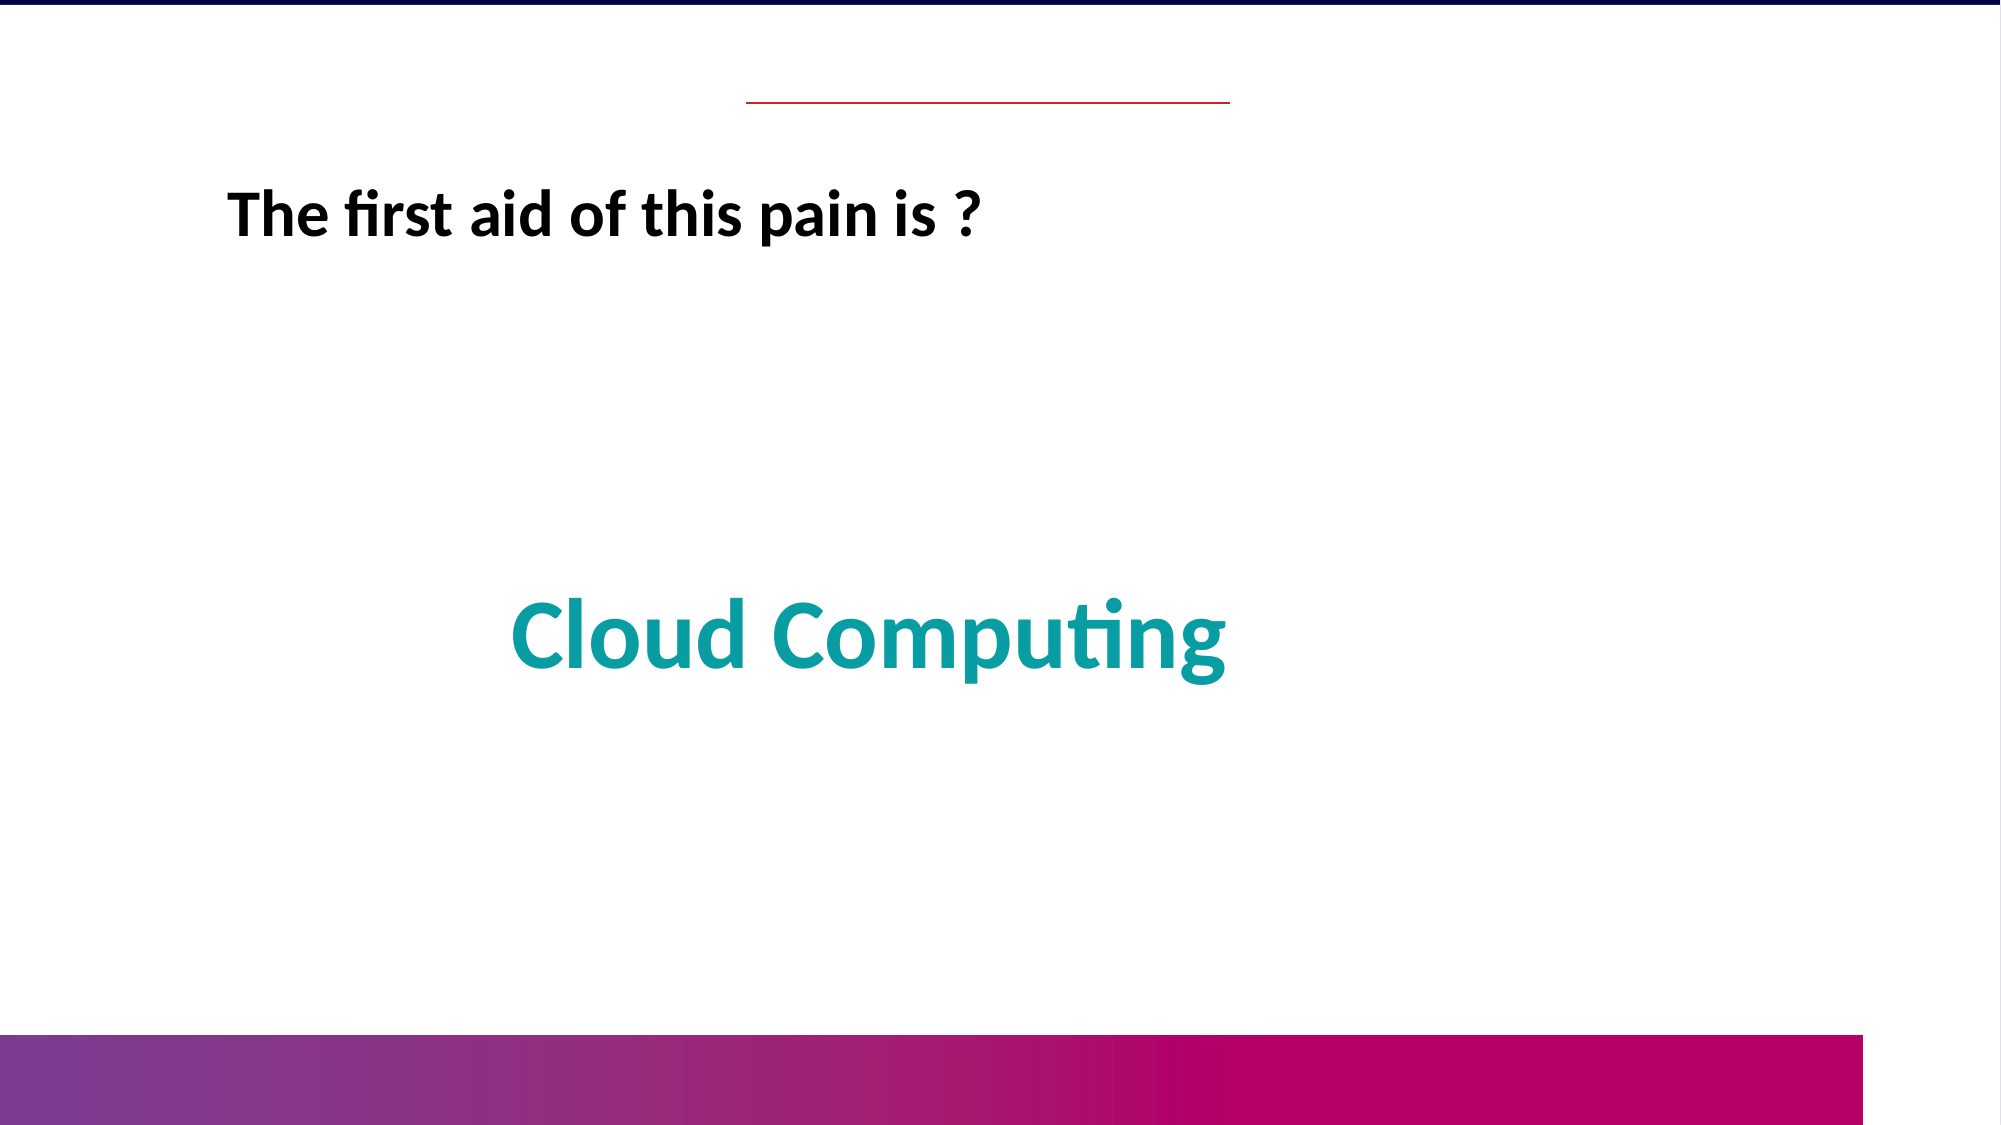

The first aid of this pain is ?
Cloud Computing
21